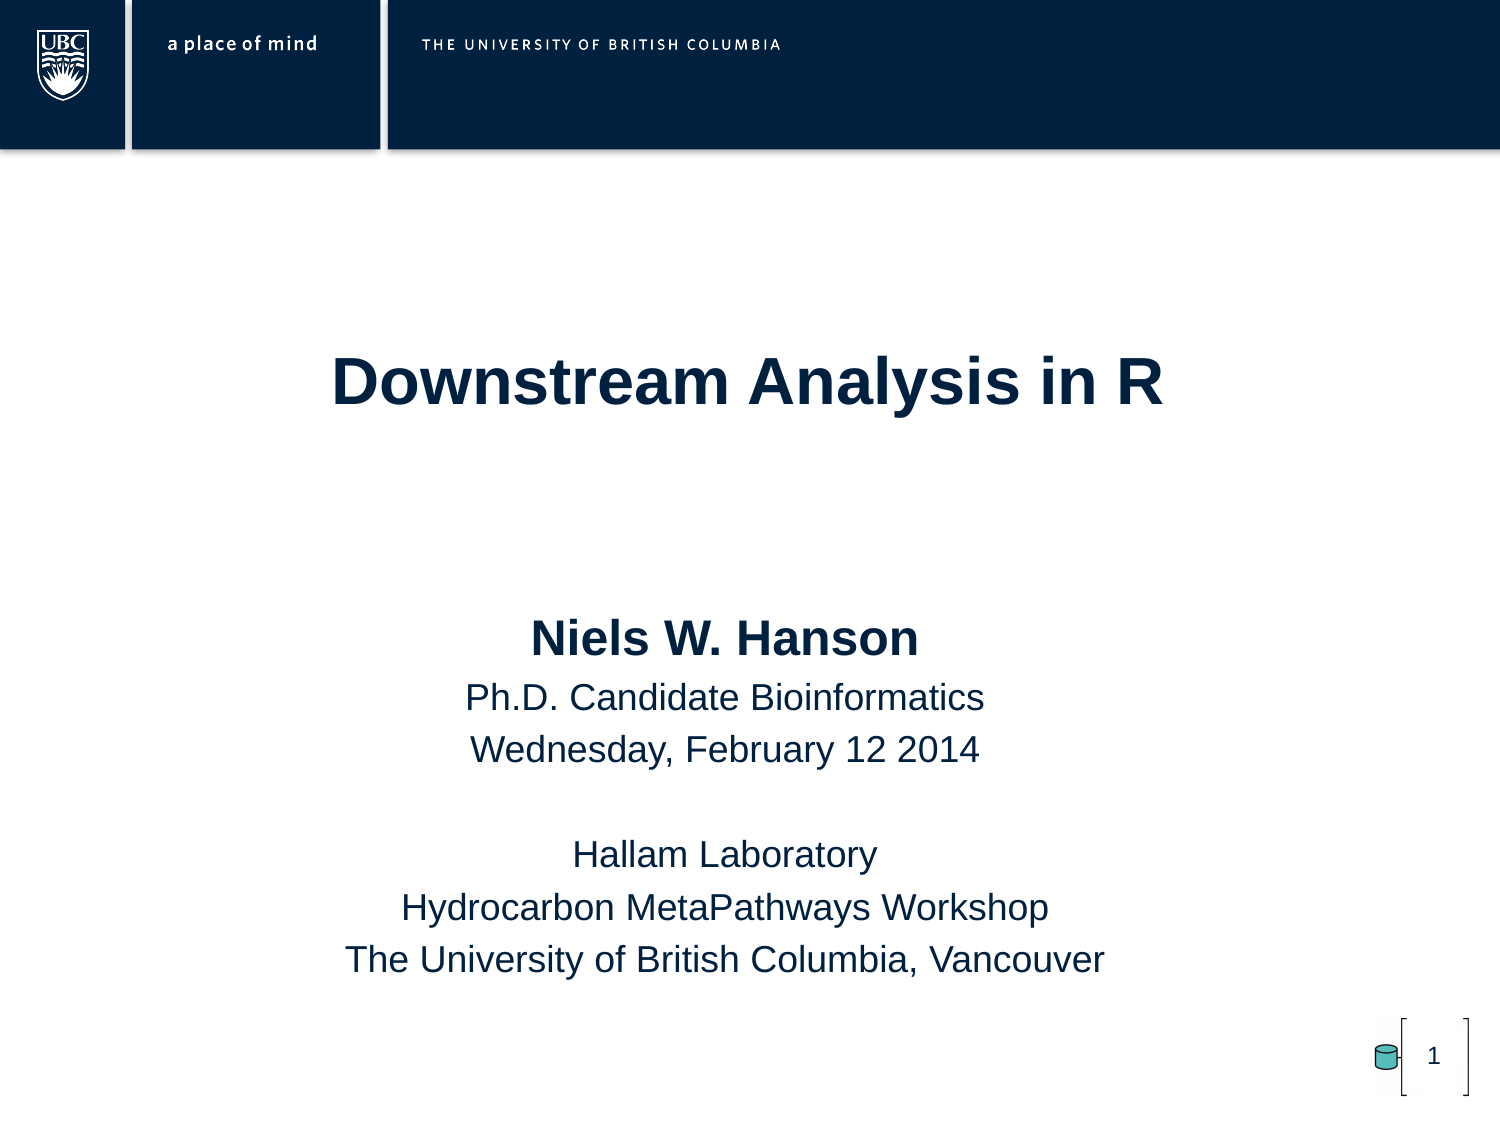

Downstream Analysis in R
Niels W. Hanson
Ph.D. Candidate Bioinformatics
Wednesday, February 12 2014

Hallam Laboratory
Hydrocarbon MetaPathways Workshop
The University of British Columbia, Vancouver
1